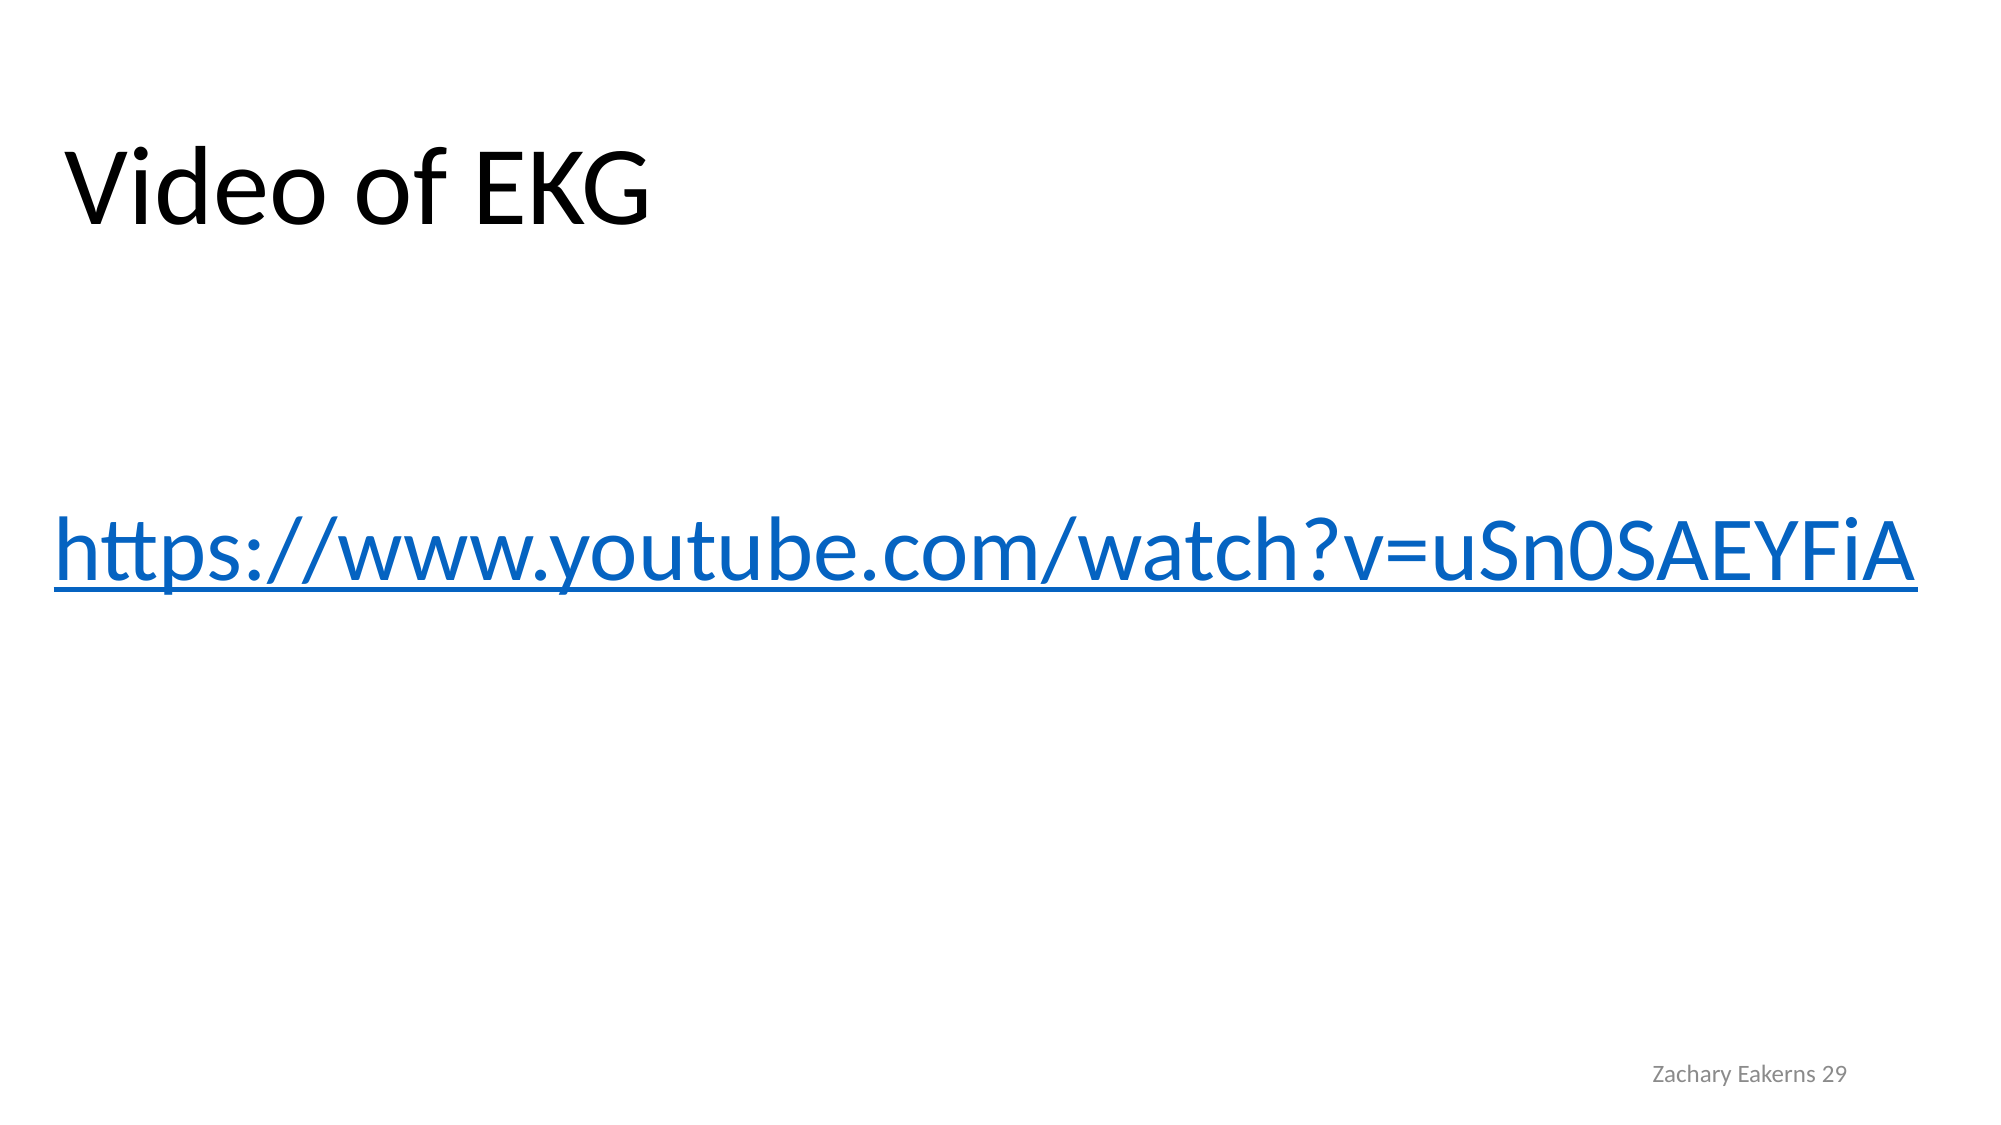

# Video of EKG
https://www.youtube.com/watch?v=uSn0SAEYFiA

Zachary Eakerns 29